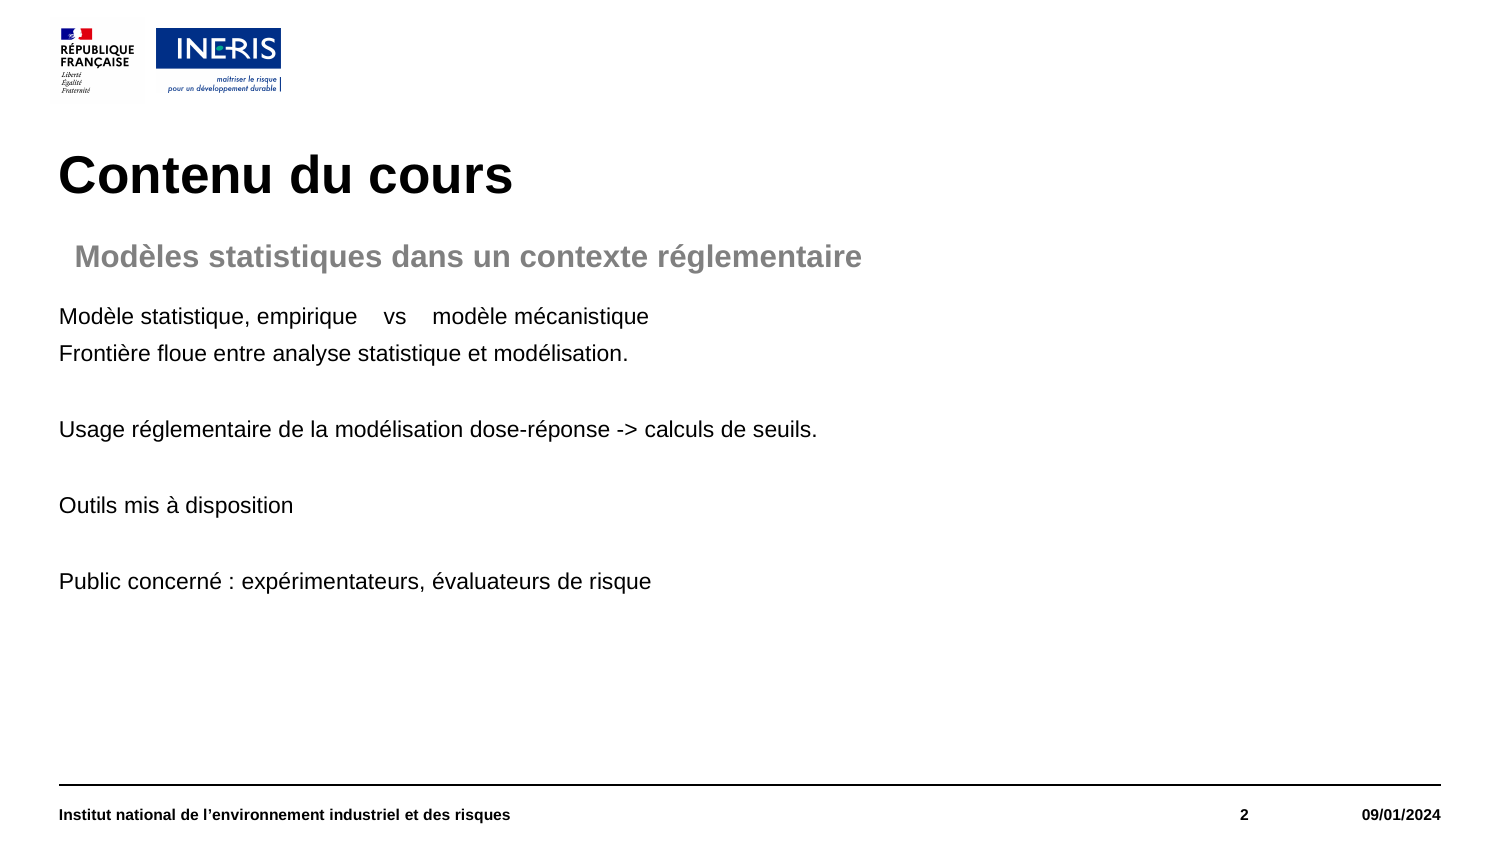

# Contenu du cours
Modèles statistiques dans un contexte réglementaire
Modèle statistique, empirique    vs    modèle mécanistique
Frontière floue entre analyse statistique et modélisation.

Usage réglementaire de la modélisation dose-réponse -> calculs de seuils.

Outils mis à disposition

Public concerné : expérimentateurs, évaluateurs de risque

Institut national de l’environnement industriel et des risques
2
09/01/2024